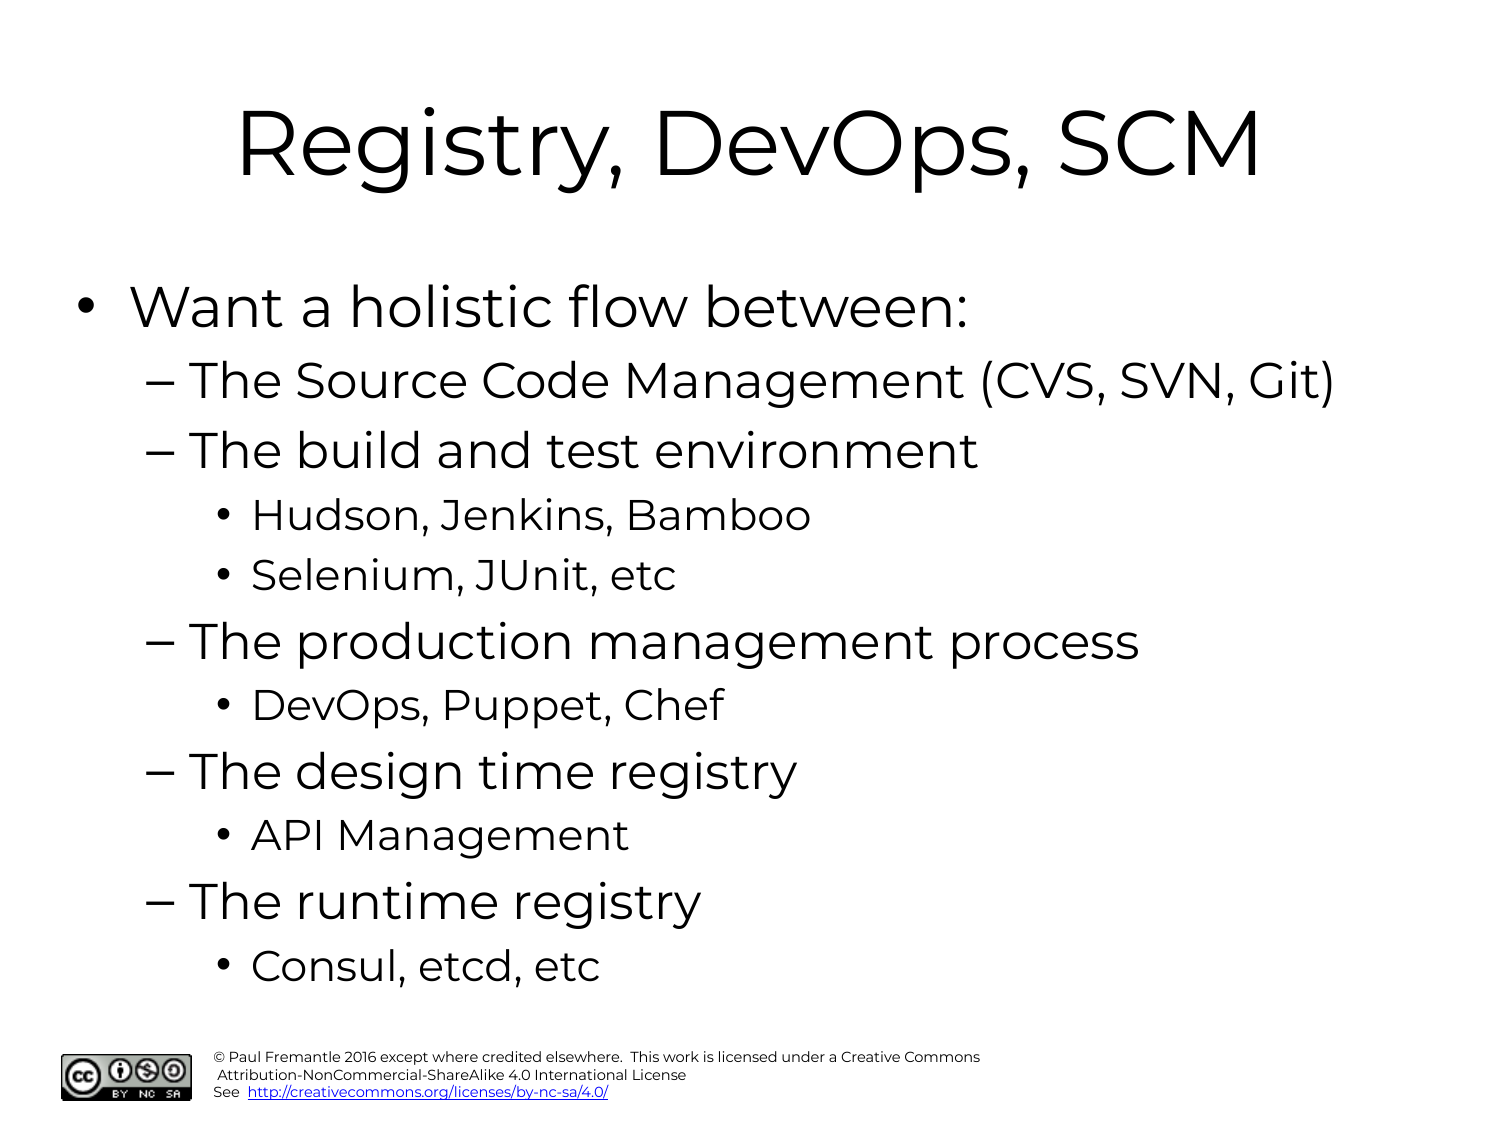

# Registry, DevOps, SCM
Want a holistic flow between:
The Source Code Management (CVS, SVN, Git)
The build and test environment
Hudson, Jenkins, Bamboo
Selenium, JUnit, etc
The production management process
DevOps, Puppet, Chef
The design time registry
API Management
The runtime registry
Consul, etcd, etc